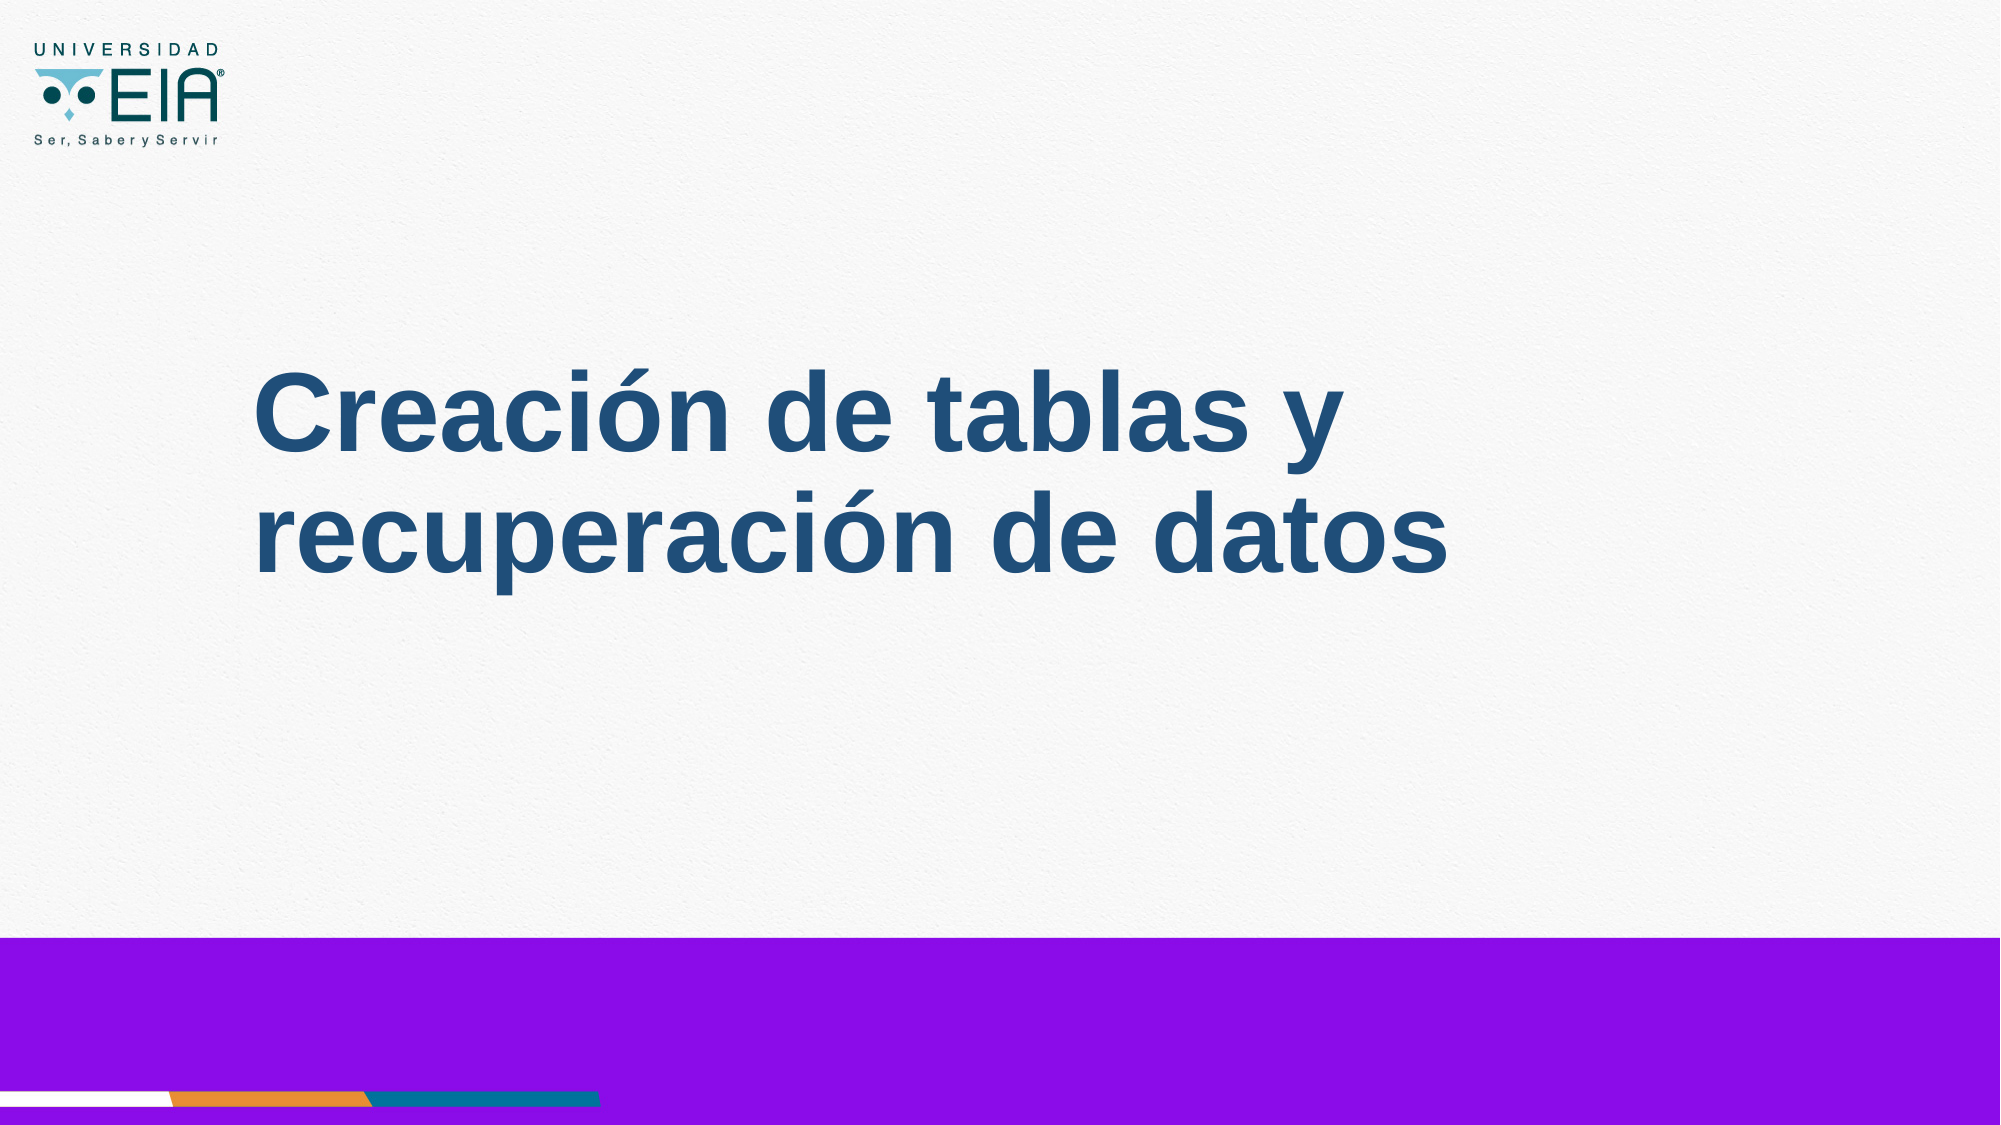

# Creación de tablas y recuperación de datos